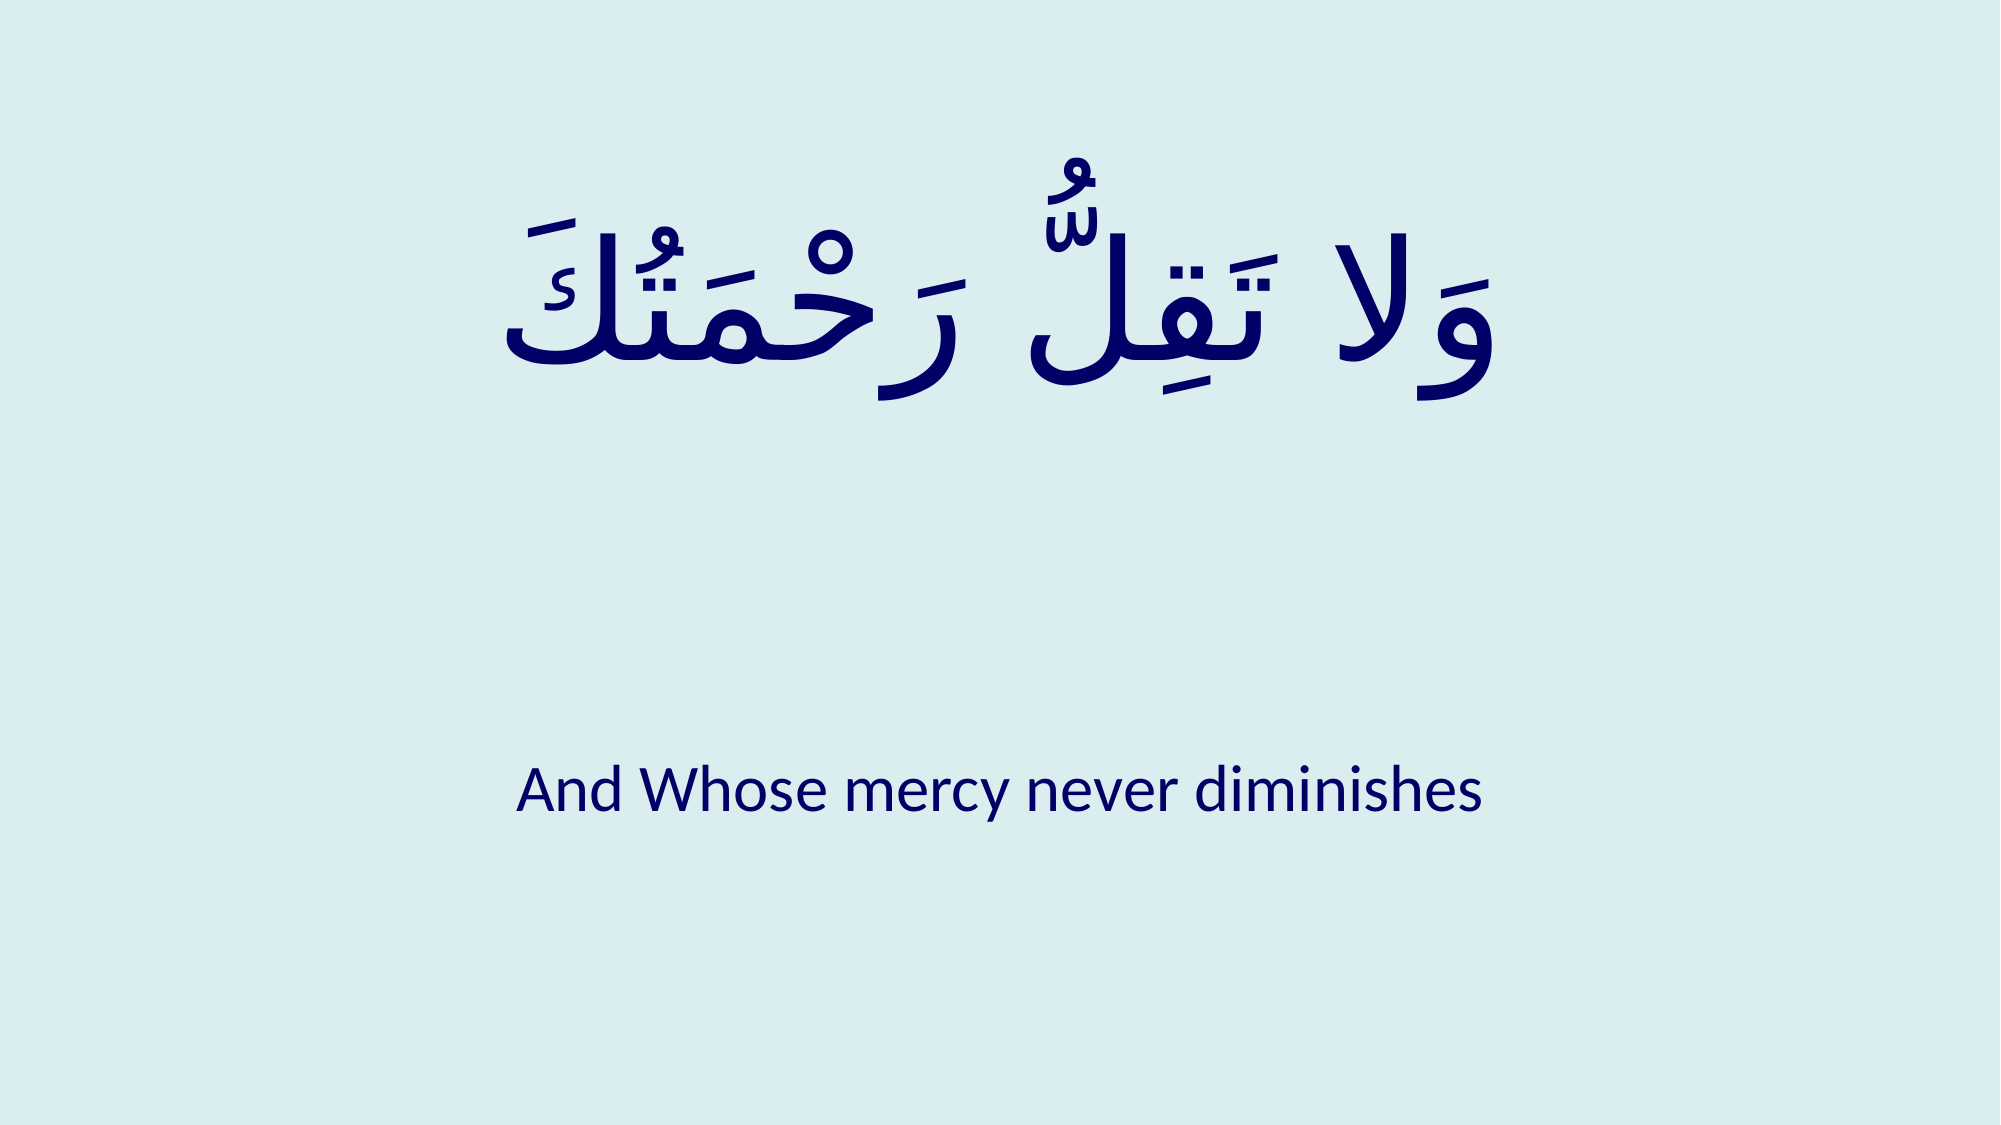

# وَلا تَقِلُّ رَحْمَتُكَ
And Whose mercy never diminishes